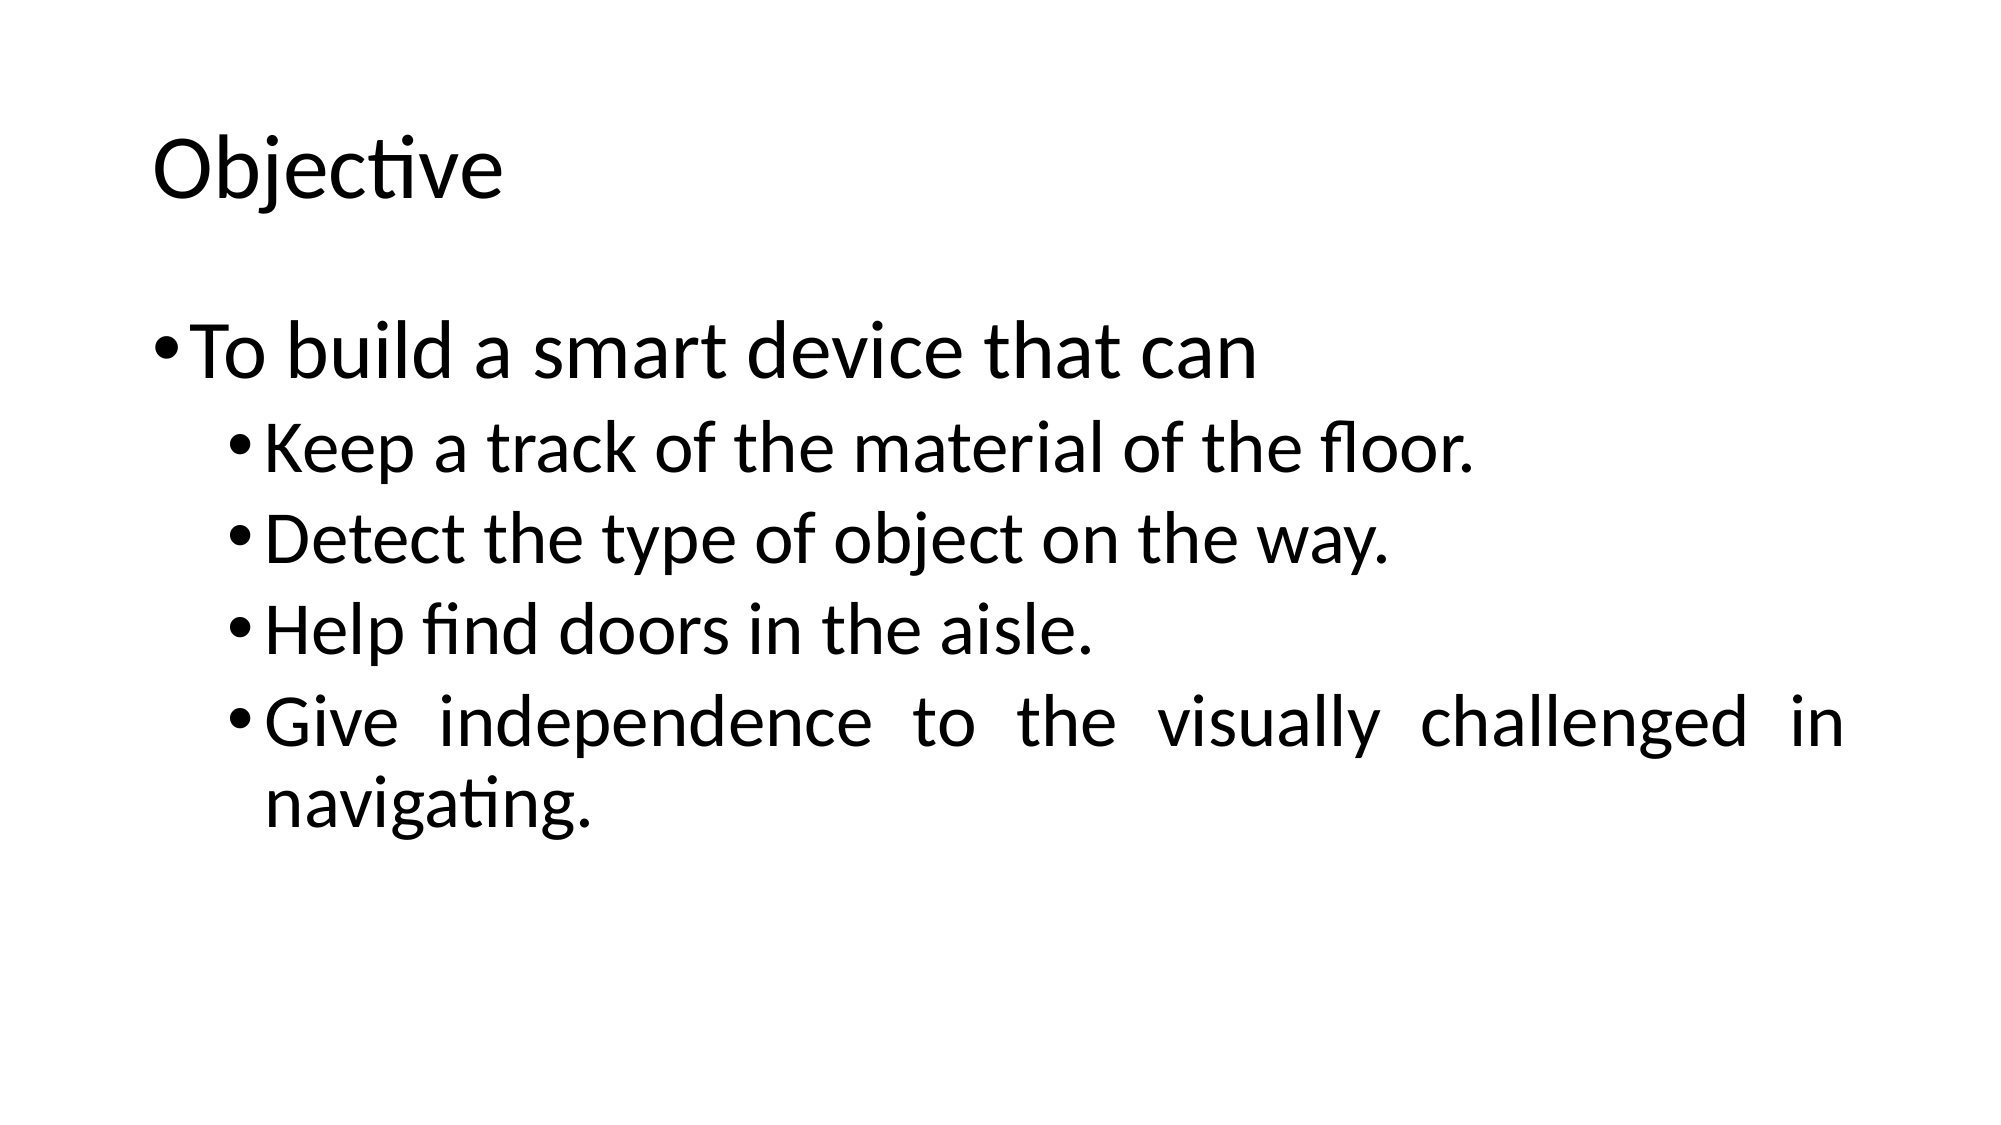

# Objective
To build a smart device that can
Keep a track of the material of the floor.
Detect the type of object on the way.
Help find doors in the aisle.
Give independence to the visually challenged in navigating.